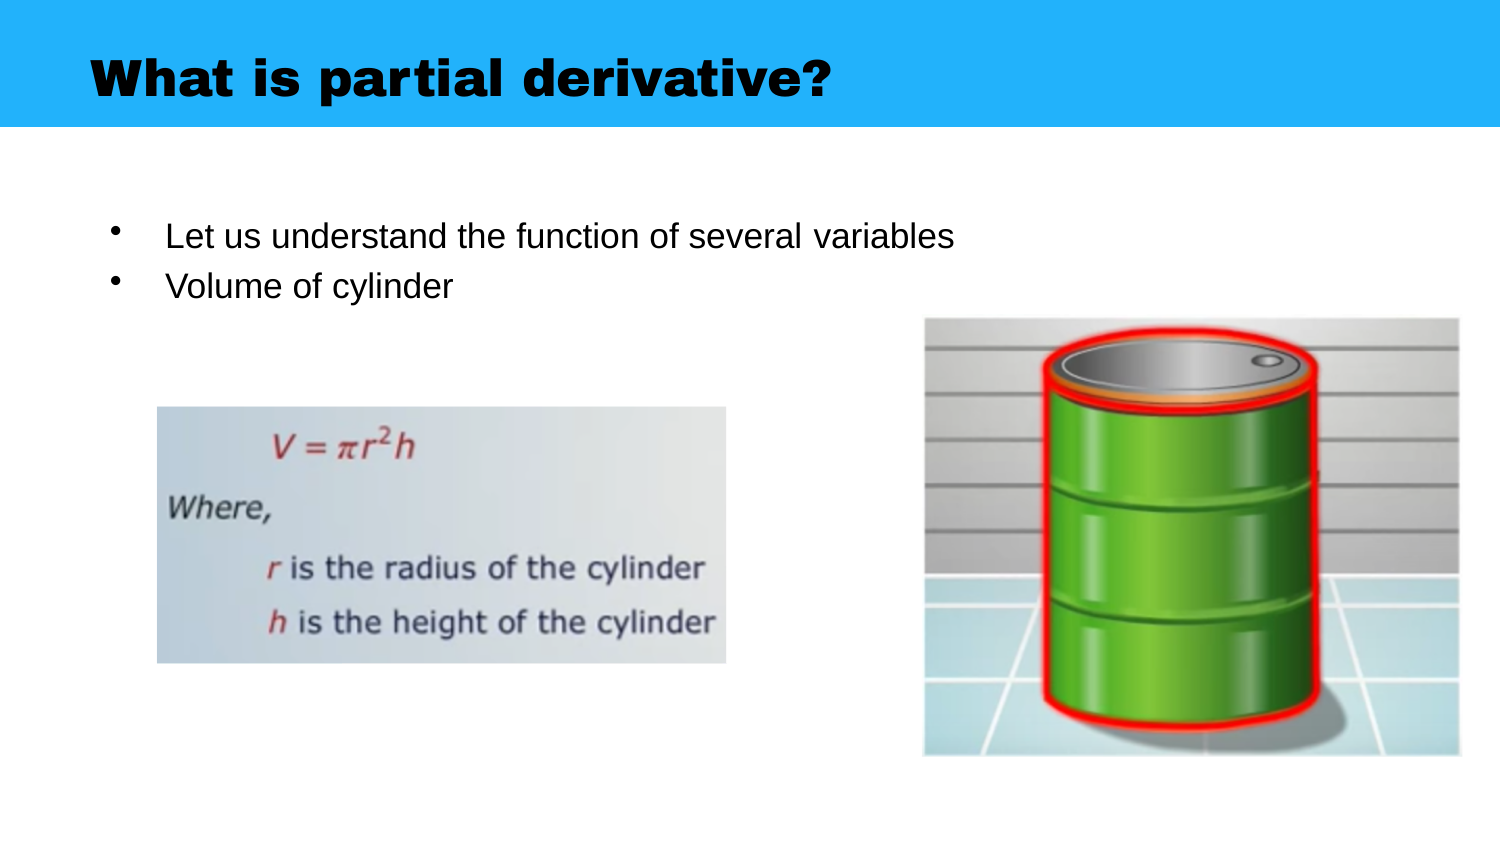

# What is partial derivative?
Let us understand the function of several variables
Volume of cylinder